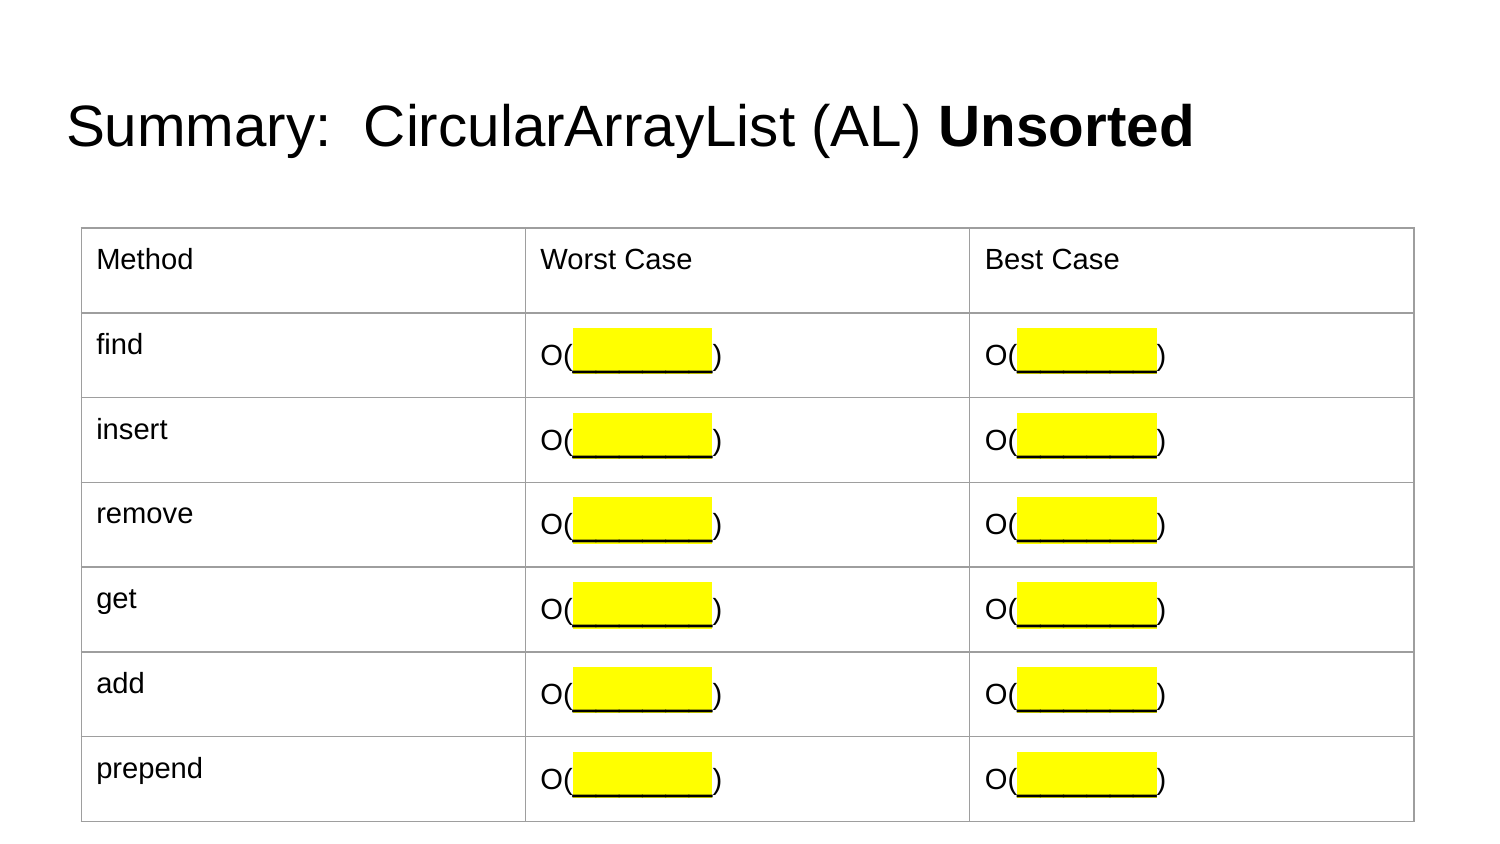

# Summary:  CircularArrayList (AL) Unsorted
| Method | Worst Case | Best Case |
| --- | --- | --- |
| find | O(\_\_\_\_\_\_) | O(\_\_\_\_\_\_) |
| insert | O(\_\_\_\_\_\_) | O(\_\_\_\_\_\_) |
| remove | O(\_\_\_\_\_\_) | O(\_\_\_\_\_\_) |
| get | O(\_\_\_\_\_\_) | O(\_\_\_\_\_\_) |
| add | O(\_\_\_\_\_\_) | O(\_\_\_\_\_\_) |
| prepend | O(\_\_\_\_\_\_) | O(\_\_\_\_\_\_) |